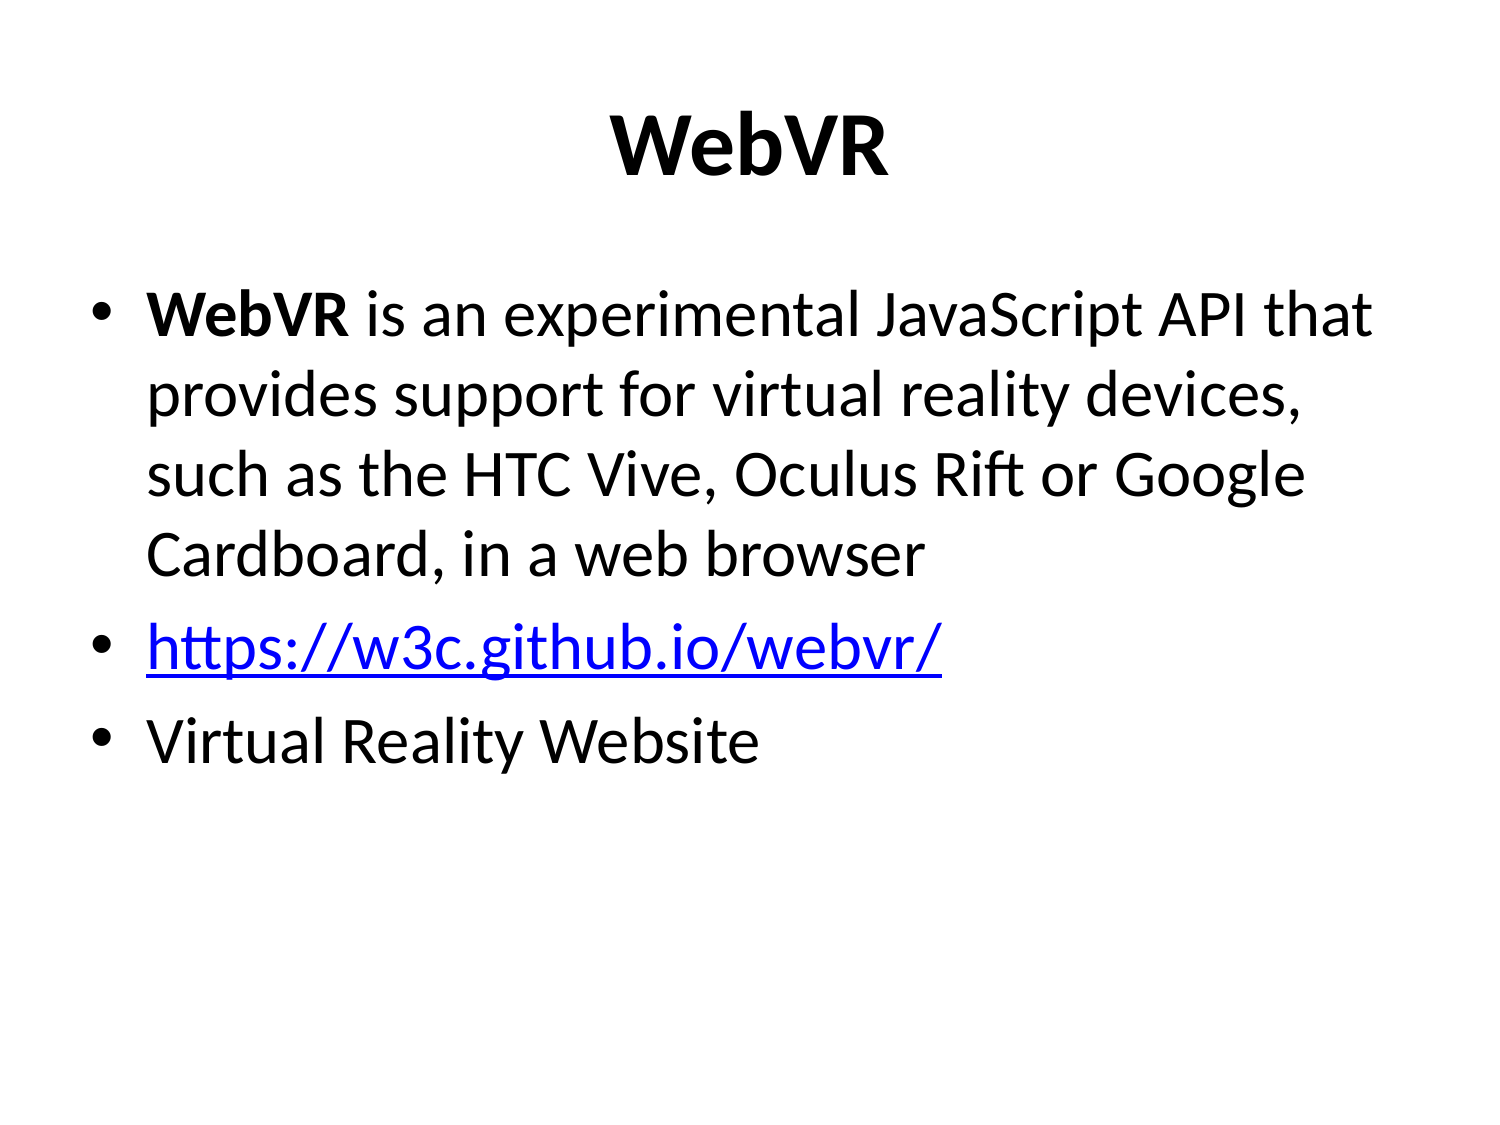

# WebVR
WebVR is an experimental JavaScript API that provides support for virtual reality devices, such as the HTC Vive, Oculus Rift or Google Cardboard, in a web browser
https://w3c.github.io/webvr/
Virtual Reality Website